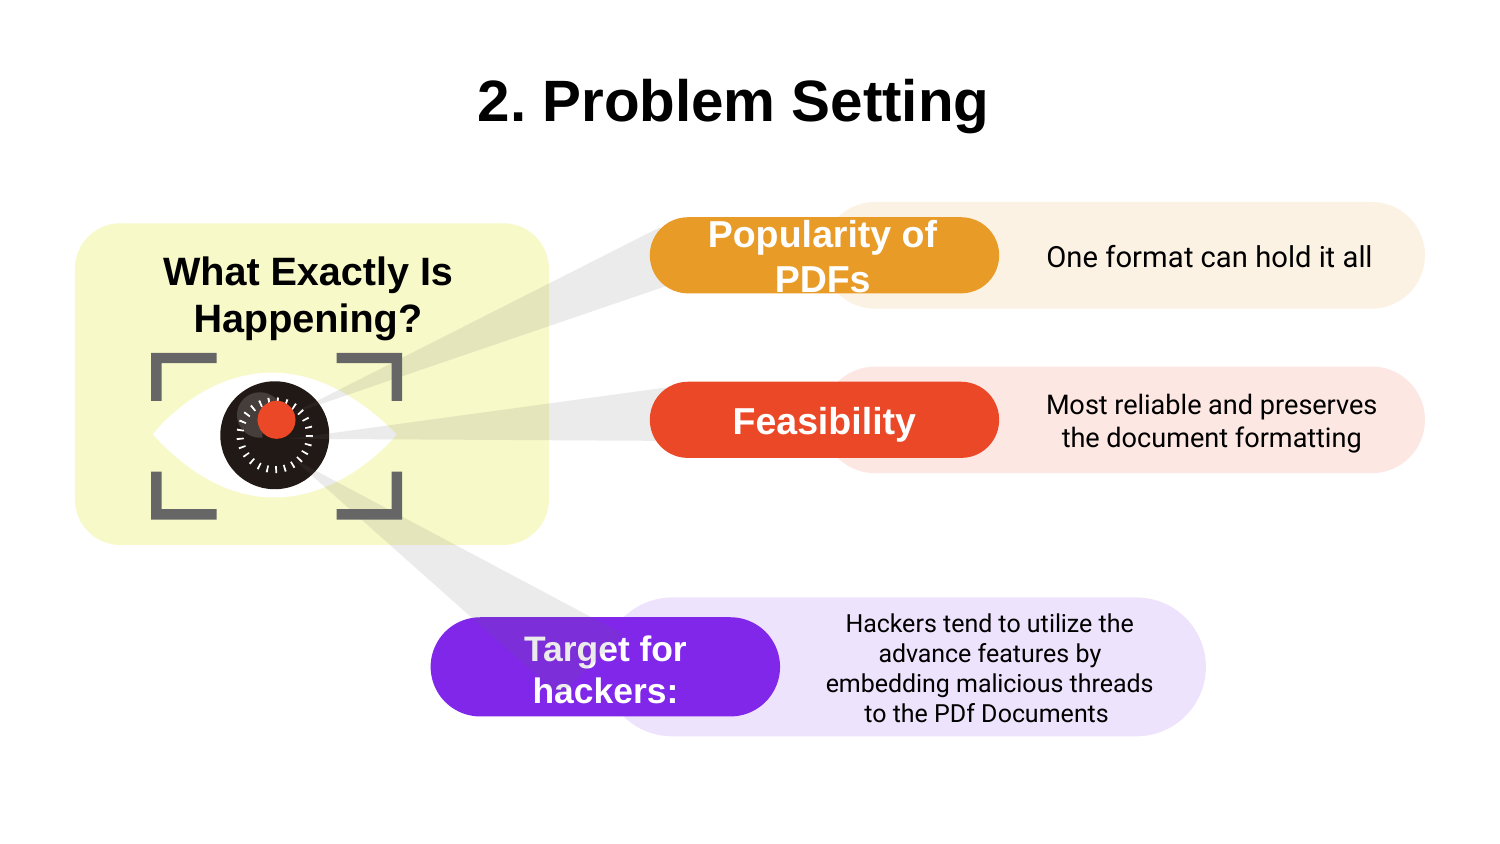

# 2. Problem Setting

Popularity of PDFs
One format can hold it all
What Exactly Is Happening?

Feasibility
Most reliable and preserves the document formatting

Hackers tend to utilize the advance features by embedding malicious threads to the PDf Documents
Target for hackers: